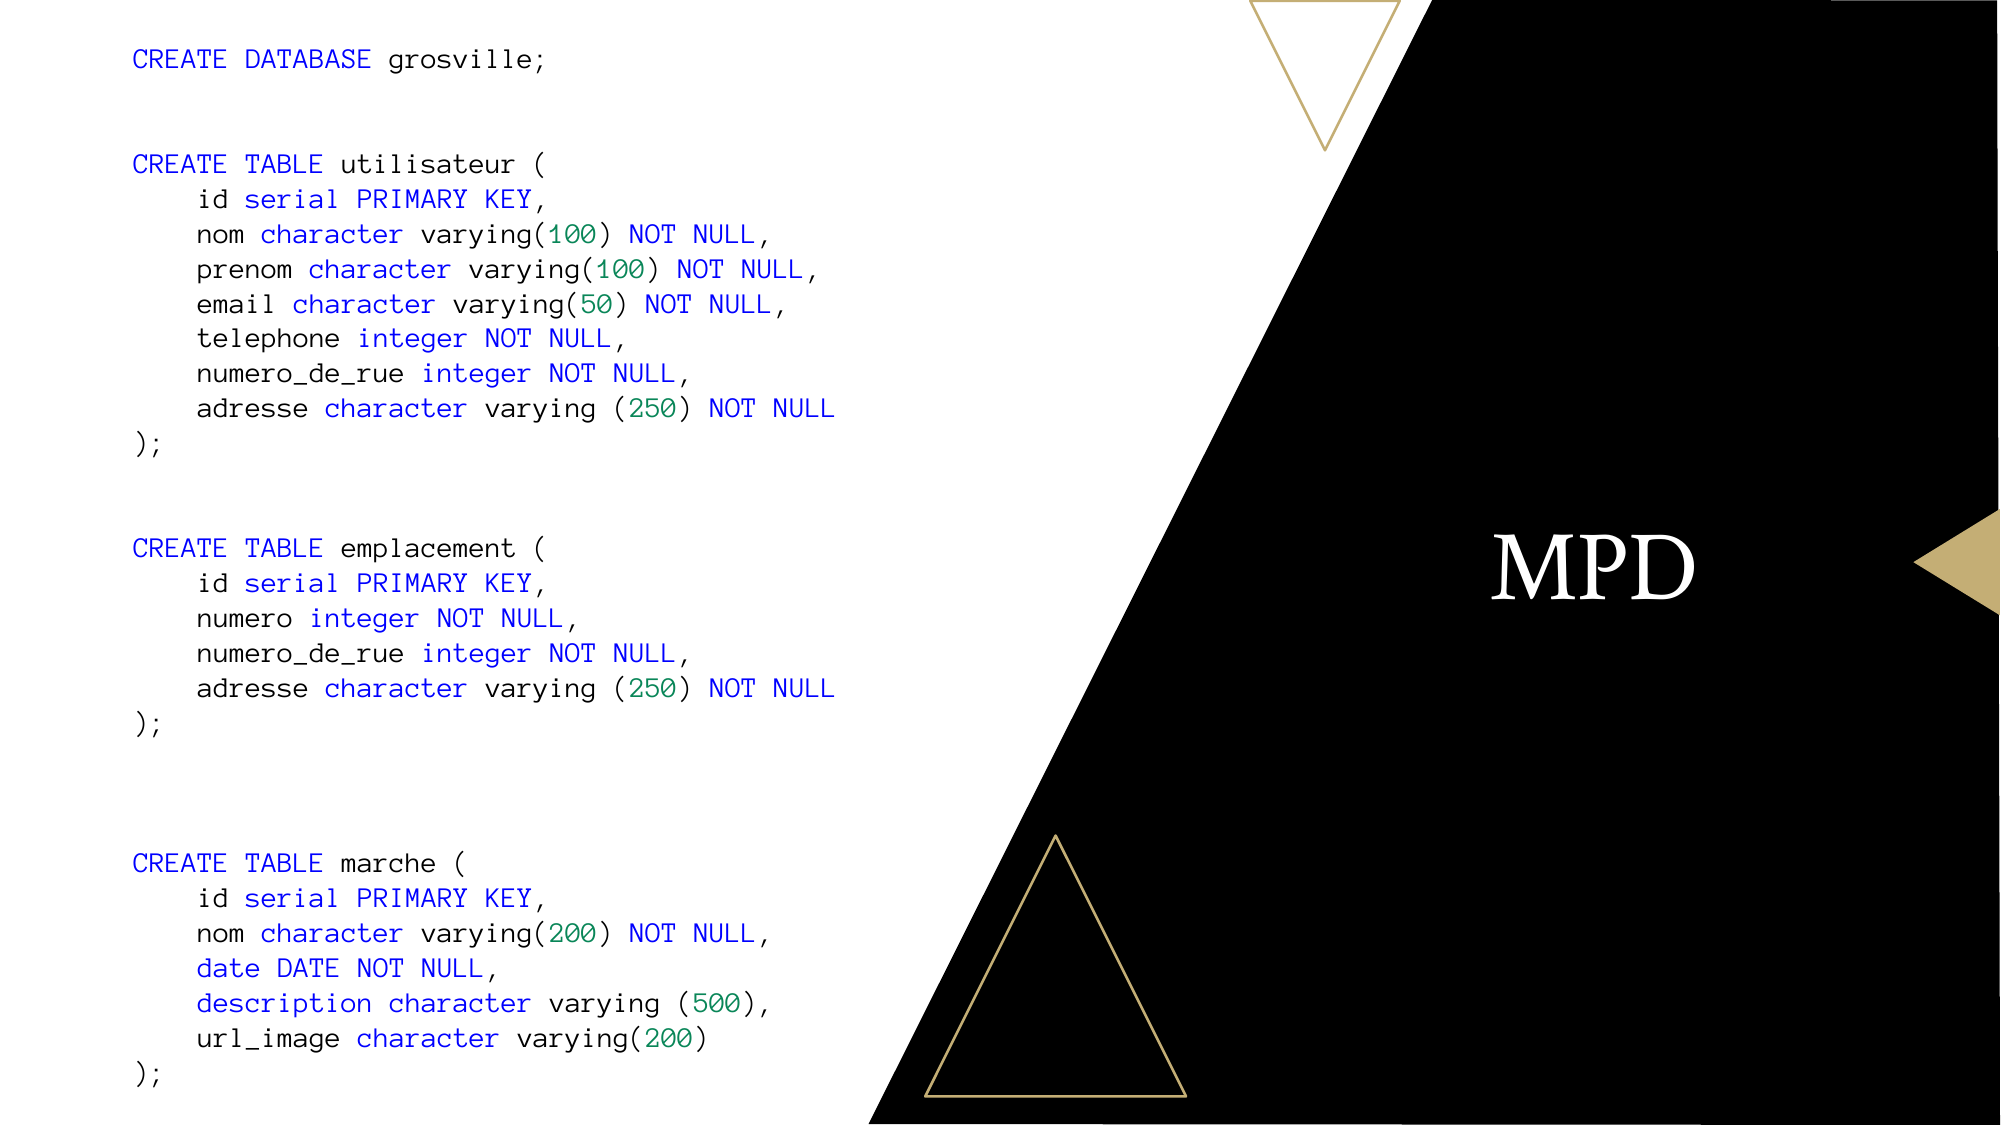

CREATE DATABASE grosville;

CREATE TABLE utilisateur (
    id serial PRIMARY KEY,
    nom character varying(100) NOT NULL,
    prenom character varying(100) NOT NULL,
    email character varying(50) NOT NULL,
    telephone integer NOT NULL,
    numero_de_rue integer NOT NULL,
    adresse character varying (250) NOT NULL
);

CREATE TABLE emplacement (
    id serial PRIMARY KEY,
    numero integer NOT NULL,
    numero_de_rue integer NOT NULL,
    adresse character varying (250) NOT NULL
);

CREATE TABLE marche (
    id serial PRIMARY KEY,
    nom character varying(200) NOT NULL,
    date DATE NOT NULL,
    description character varying (500),
    url_image character varying(200)
);

# MPD